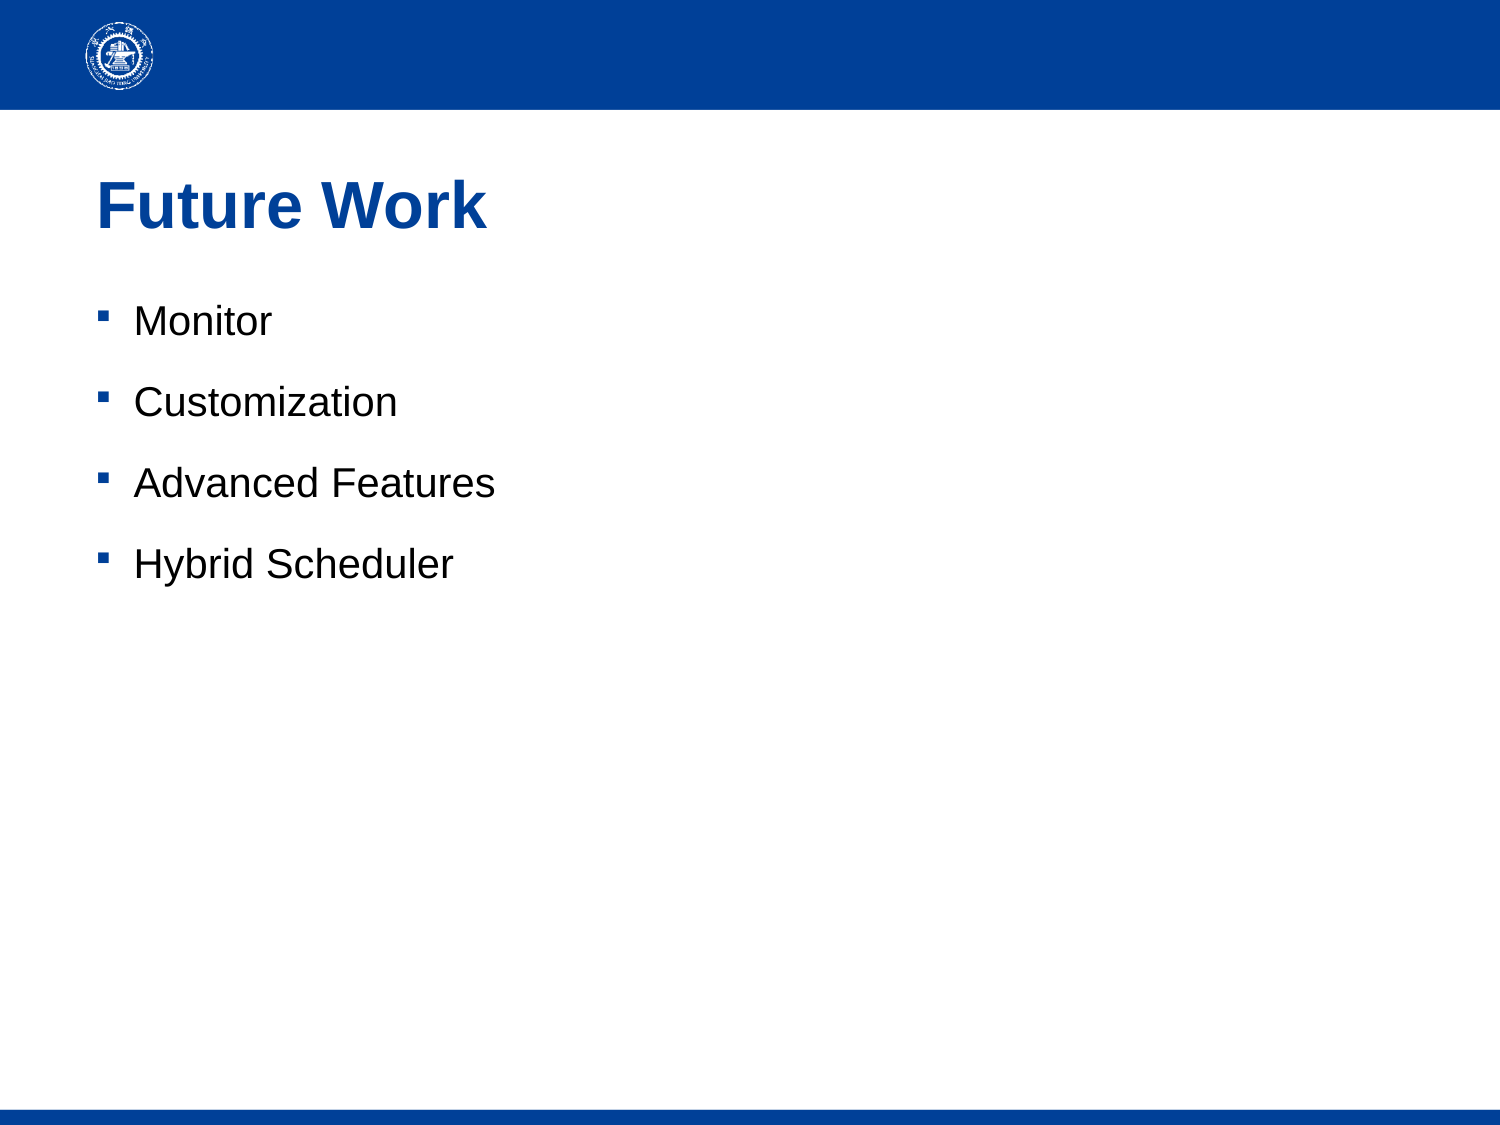

# Future Work
Monitor
Customization
Advanced Features
Hybrid Scheduler